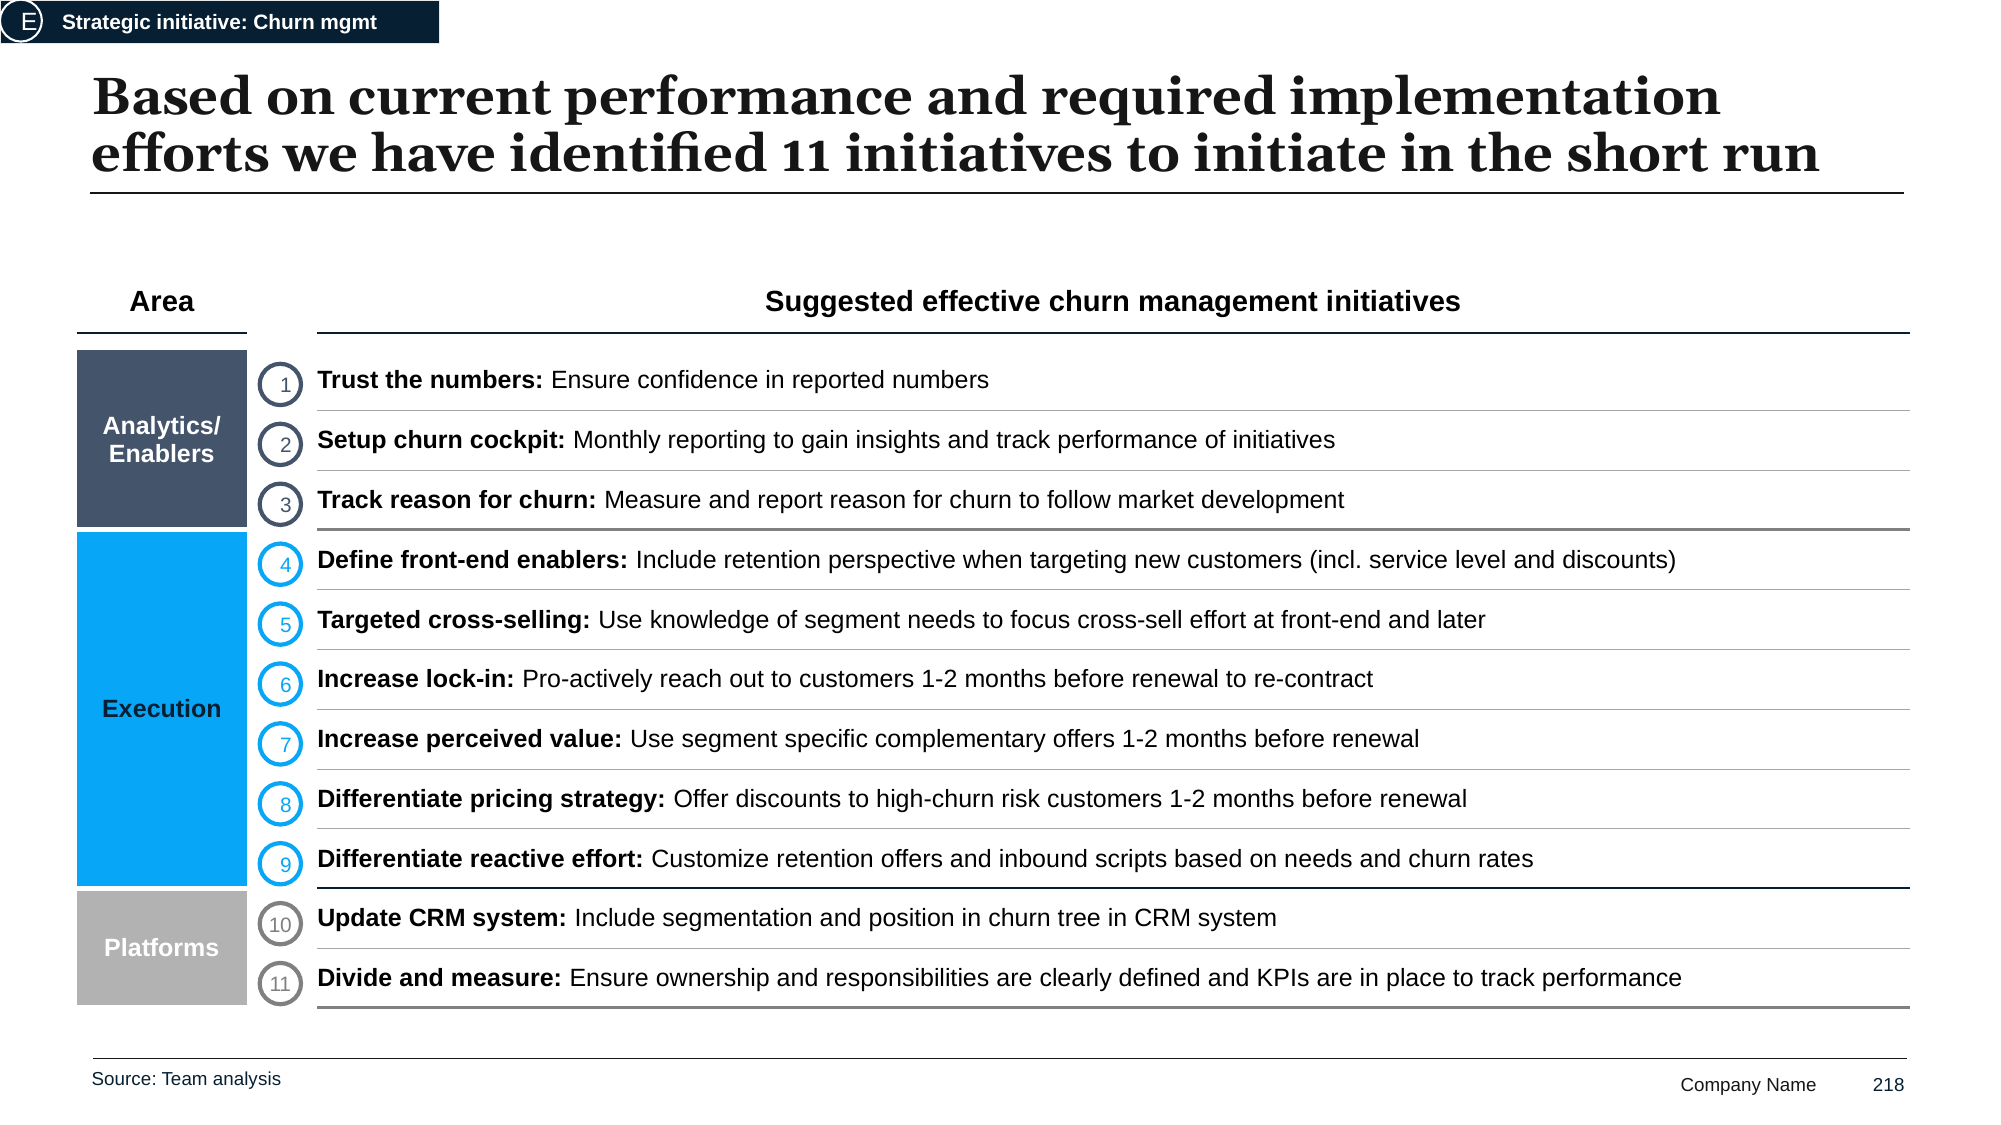

Strategic initiative: Churn mgmt
E
# Based on current performance and required implementation efforts we have identified 11 initiatives to initiate in the short run
| Area |  | Suggested effective churn management initiatives |
| --- | --- | --- |
|  |  |  |
| Analytics/ Enablers |  | Trust the numbers: Ensure confidence in reported numbers |
|  |  | Setup churn cockpit: Monthly reporting to gain insights and track performance of initiatives |
|  |  | Track reason for churn: Measure and report reason for churn to follow market development |
| Execution |  | Define front-end enablers: Include retention perspective when targeting new customers (incl. service level and discounts) |
|  |  | Targeted cross-selling: Use knowledge of segment needs to focus cross-sell effort at front-end and later |
|  |  | Increase lock-in: Pro-actively reach out to customers 1-2 months before renewal to re-contract |
|  |  | Increase perceived value: Use segment specific complementary offers 1-2 months before renewal |
|  |  | Differentiate pricing strategy: Offer discounts to high-churn risk customers 1-2 months before renewal |
|  |  | Differentiate reactive effort: Customize retention offers and inbound scripts based on needs and churn rates |
| Platforms |  | Update CRM system: Include segmentation and position in churn tree in CRM system |
|  |  | Divide and measure: Ensure ownership and responsibilities are clearly defined and KPIs are in place to track performance |
1
2
3
4
5
6
7
8
9
10
11
Source: Team analysis
218